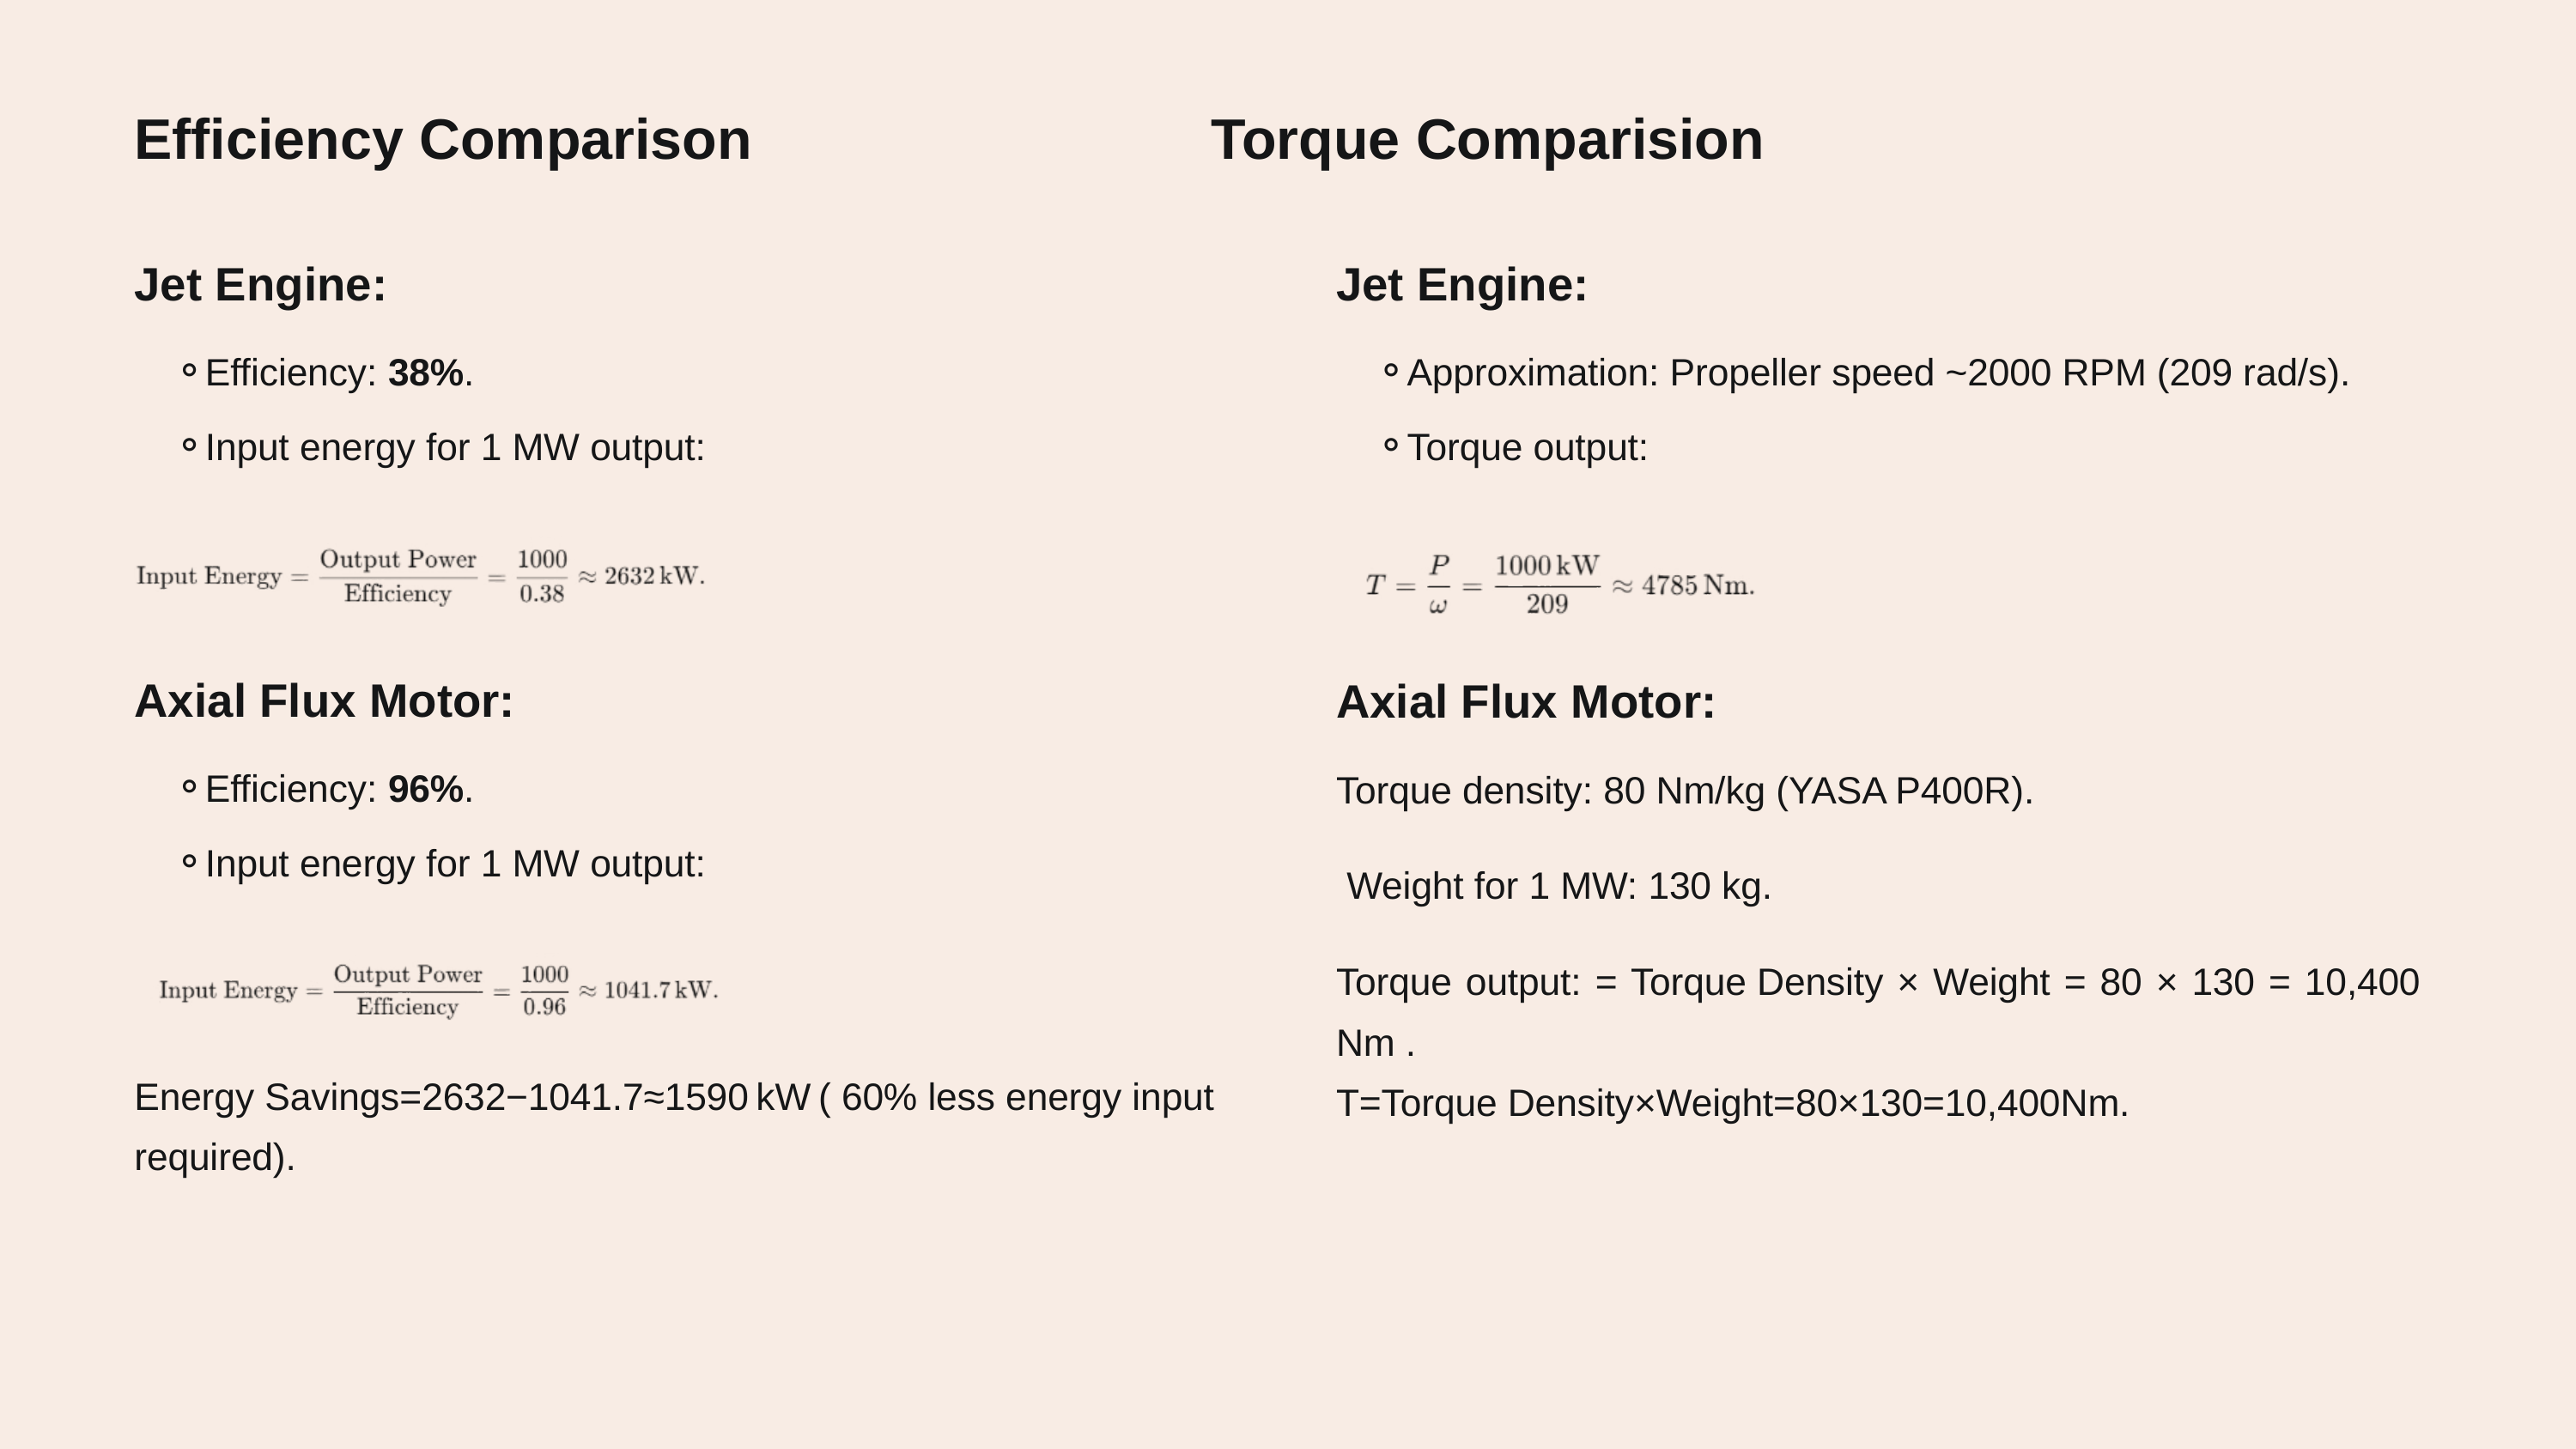

Efficiency Comparison                             Torque Comparision
Jet Engine:
Jet Engine:
Efficiency: 38%.
Approximation: Propeller speed ~2000 RPM (209 rad/s).
Input energy for 1 MW output:
Torque output:

Axial Flux Motor:
Axial Flux Motor:
Efficiency: 96%.
Torque density: 80 Nm/kg (YASA P400R).
Input energy for 1 MW output:
 Weight for 1 MW: 130 kg.
Torque output: = Torque Density × Weight = 80 × 130 = 10,400   Nm .
T=Torque Density×Weight=80×130=10,400Nm.

Energy Savings=2632−1041.7≈1590 kW ( 60% less energy input required).